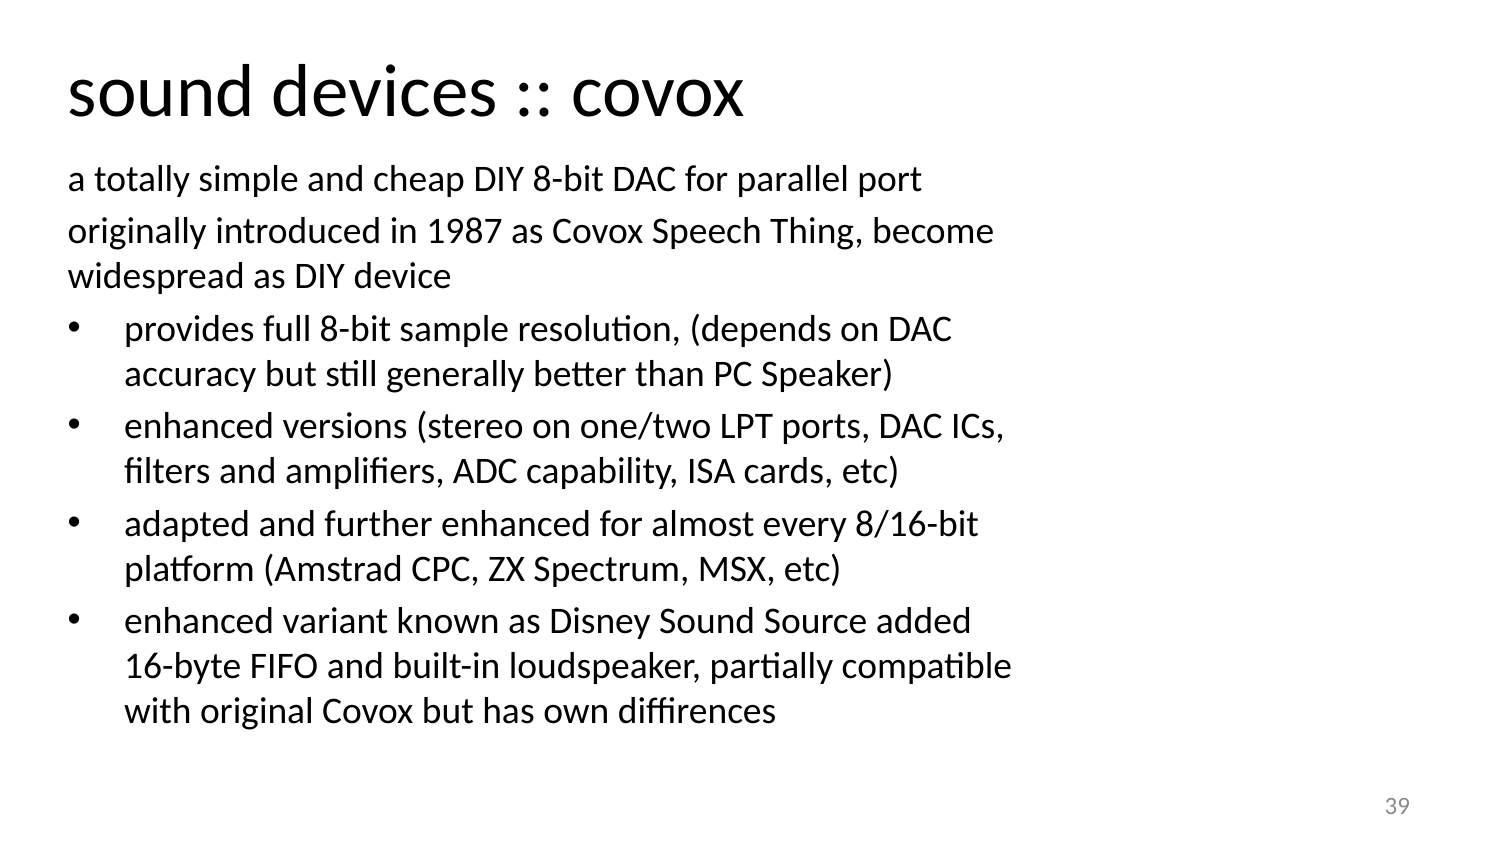

sound devices :: covox
a totally simple and cheap DIY 8-bit DAC for parallel port
originally introduced in 1987 as Covox Speech Thing, become widespread as DIY device
provides full 8-bit sample resolution, (depends on DAC accuracy but still generally better than PC Speaker)
enhanced versions (stereo on one/two LPT ports, DAC ICs, filters and amplifiers, ADC capability, ISA cards, etc)
adapted and further enhanced for almost every 8/16-bit platform (Amstrad CPC, ZX Spectrum, MSX, etc)
enhanced variant known as Disney Sound Source added 16-byte FIFO and built-in loudspeaker, partially compatible with original Covox but has own diffirences
39